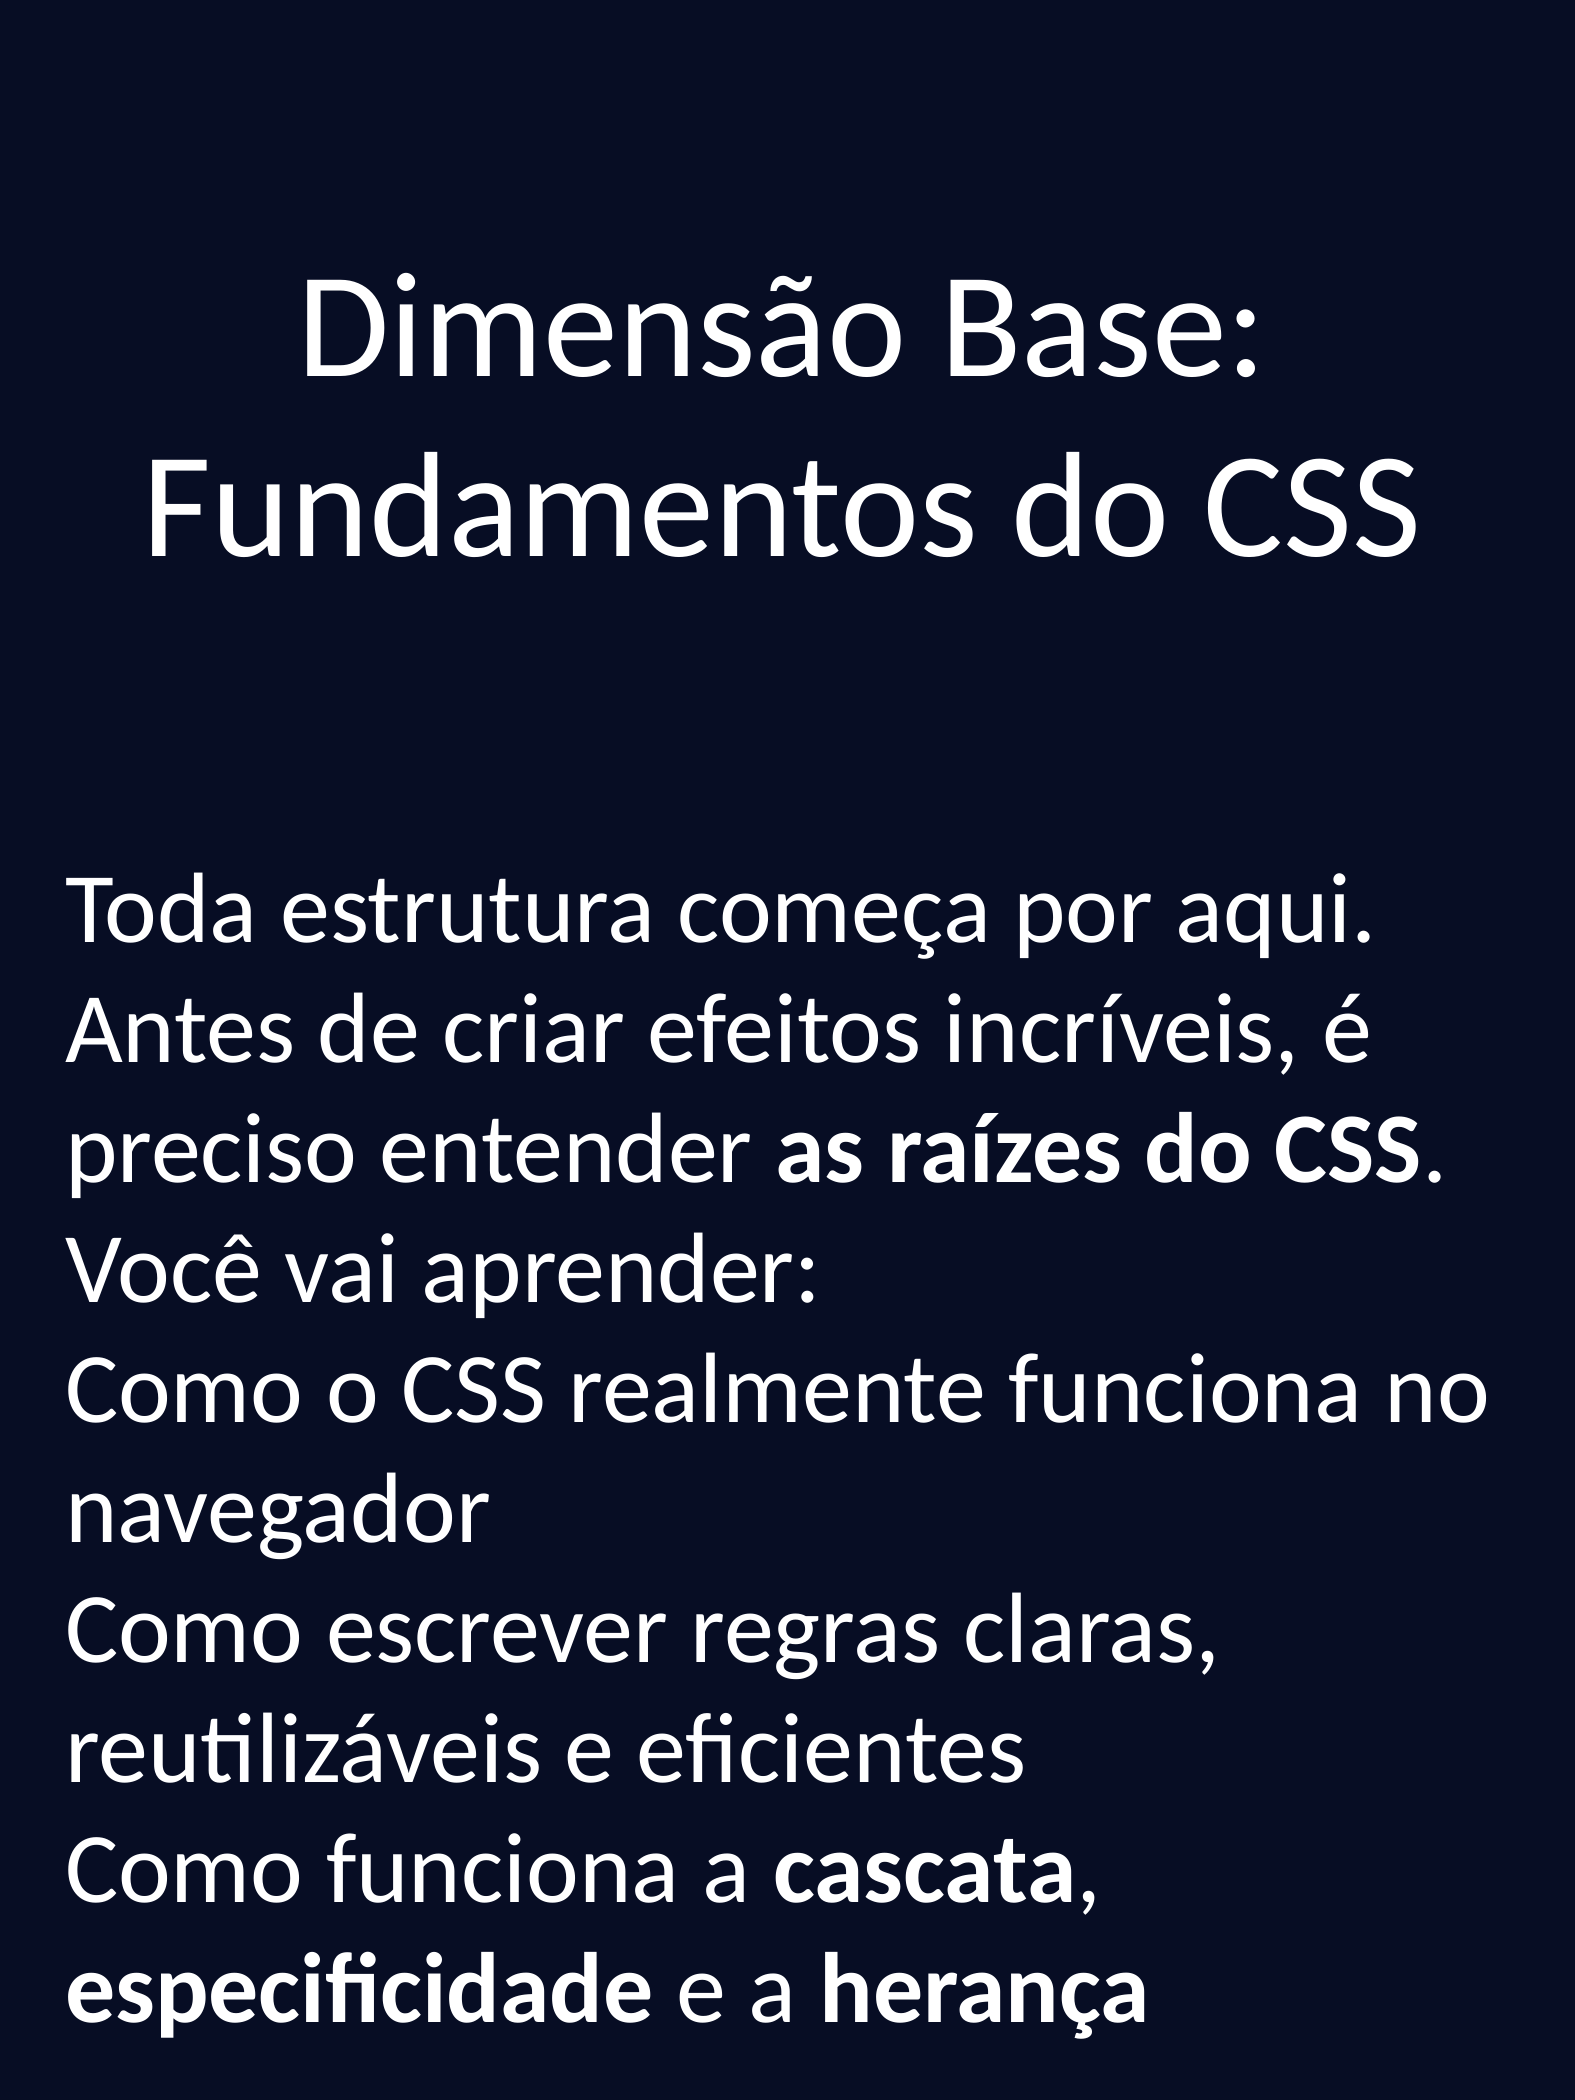

Dimensão Base: Fundamentos do CSS
Toda estrutura começa por aqui.
Antes de criar efeitos incríveis, é preciso entender as raízes do CSS.
Você vai aprender:
Como o CSS realmente funciona no navegador
Como escrever regras claras, reutilizáveis e eficientes
Como funciona a cascata, especificidade e a herança